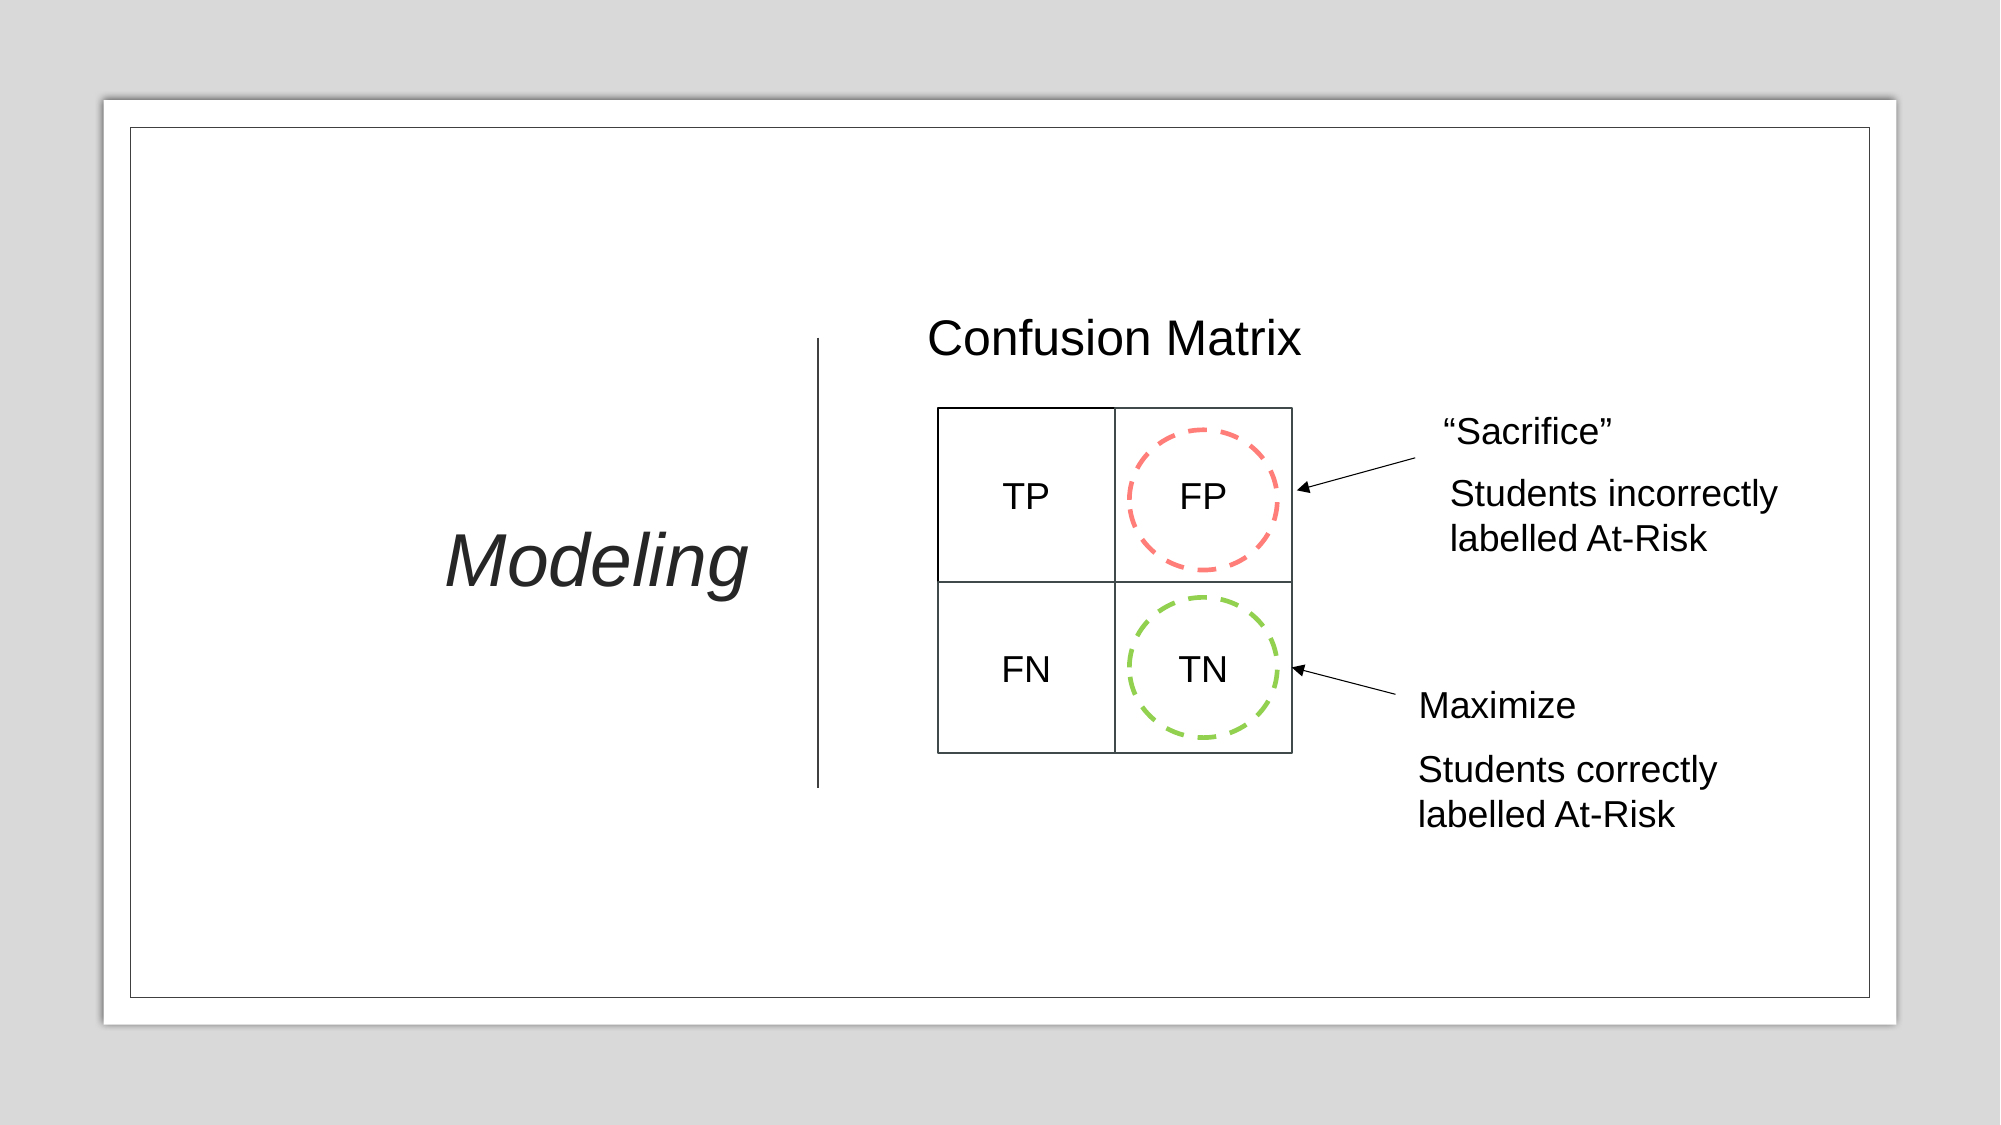

# Modeling
Confusion Matrix
“Sacrifice”
TP
FP
FN
TN

Students incorrectly labelled At-Risk

Maximize
Students correctly labelled At-Risk